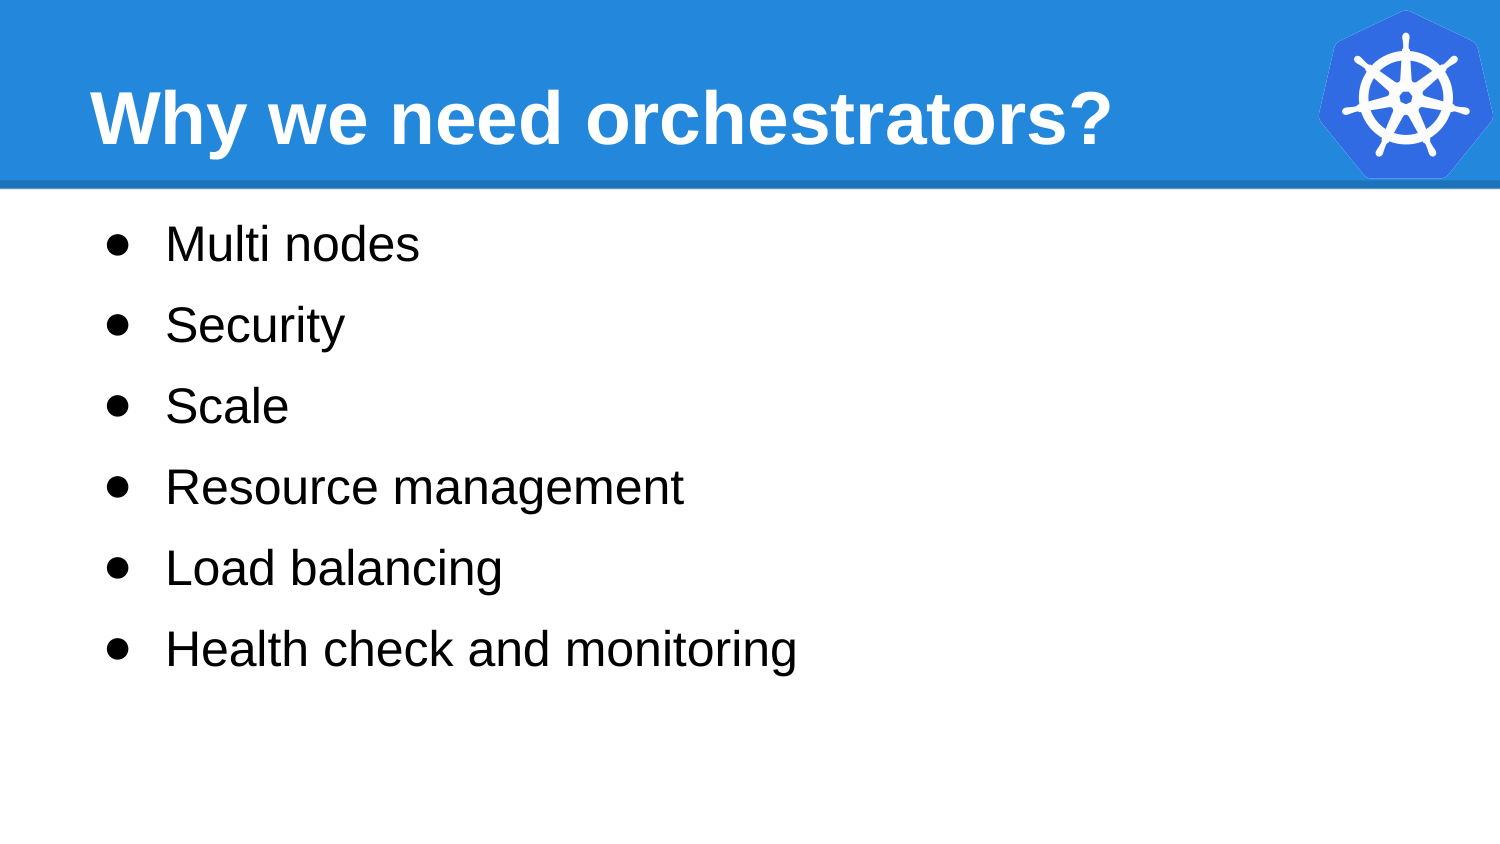

# Why we need orchestrators?
Multi nodes
Security
Scale
Resource management
Load balancing
Health check and monitoring